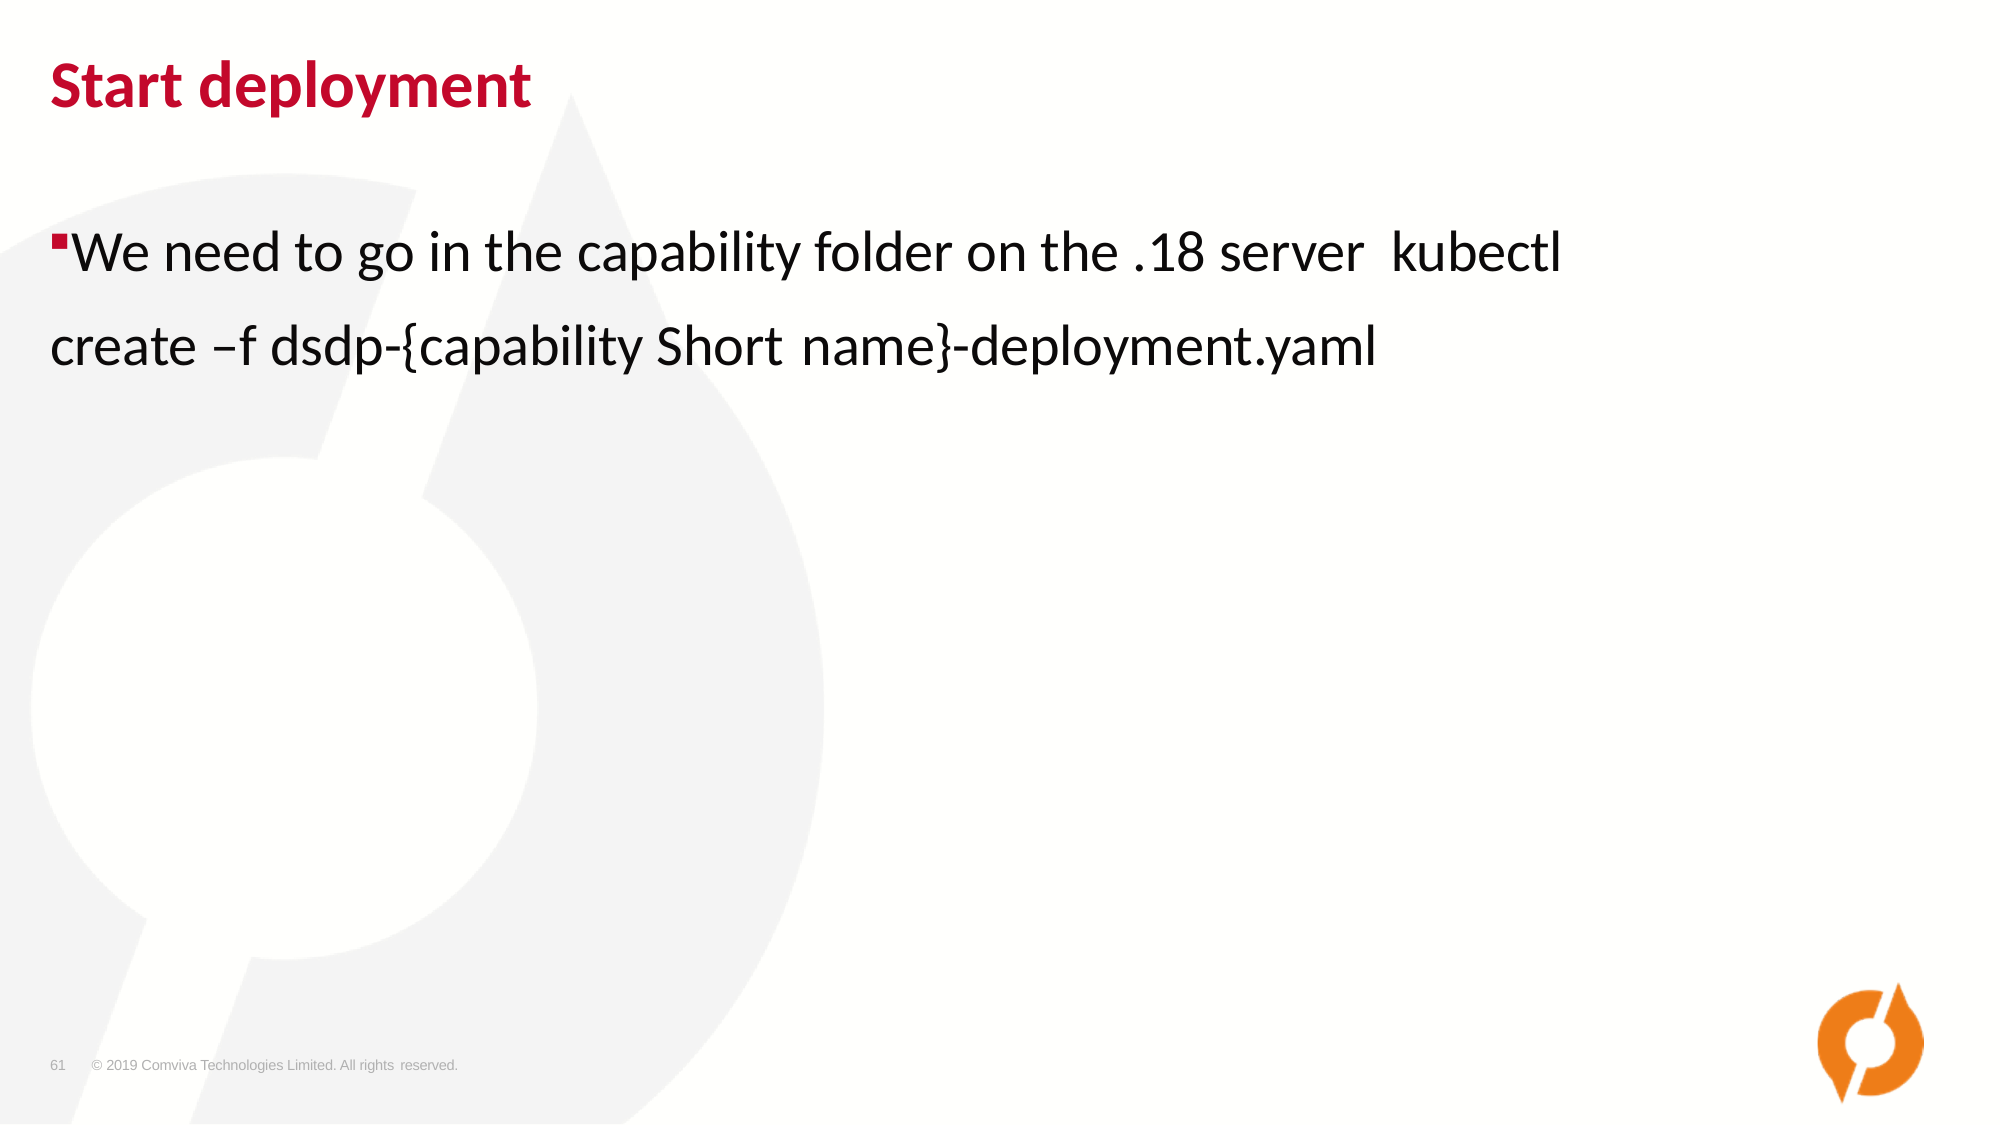

# Start deployment
We need to go in the capability folder on the .18 server  kubectl create –f dsdp-{capability Short name}-deployment.yaml
61
© 2019 Comviva Technologies Limited. All rights reserved.